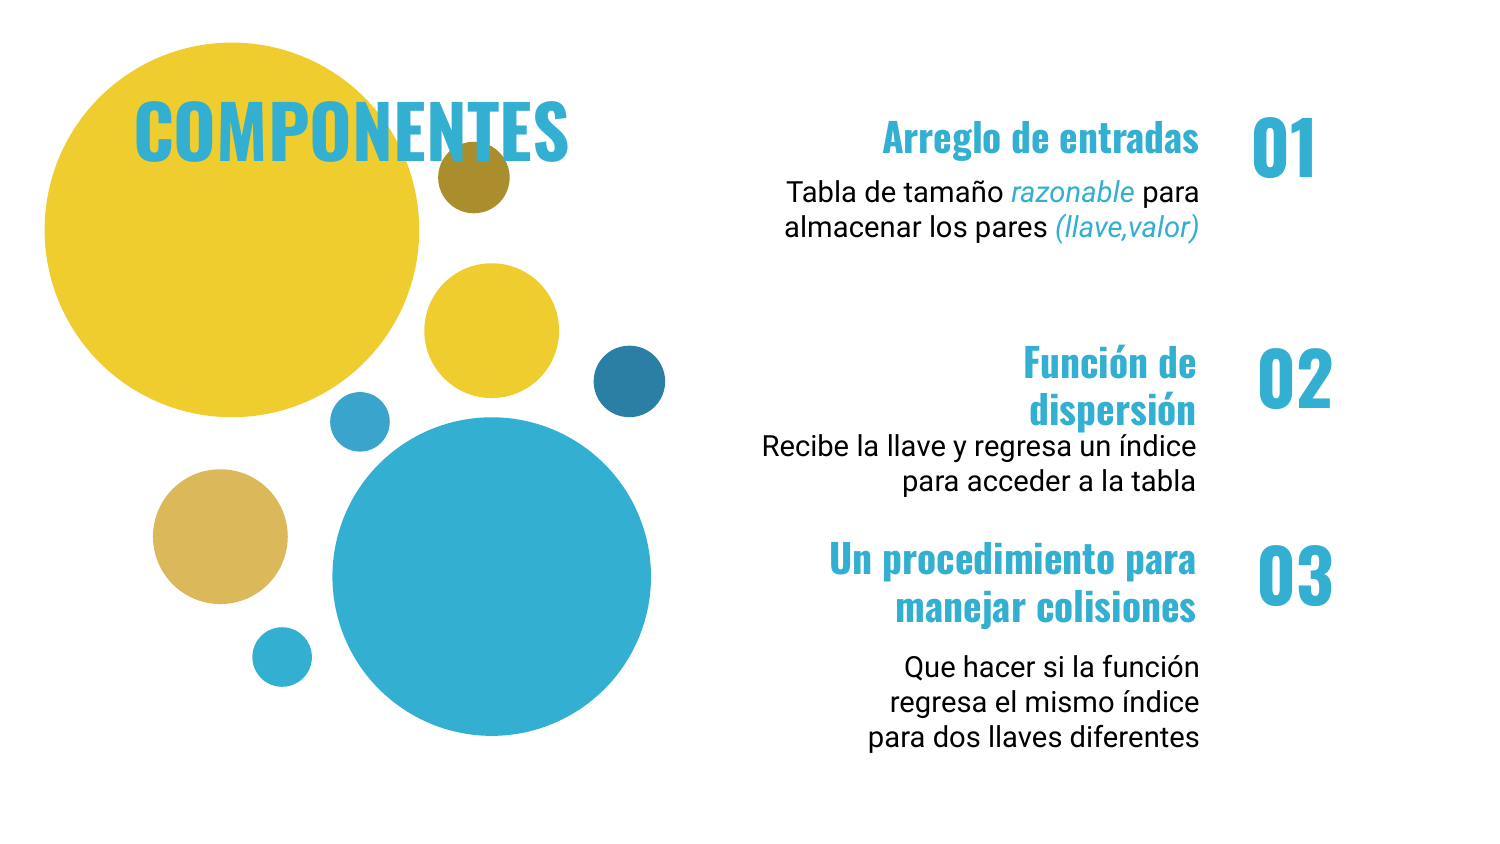

COMPONENTES
Arreglo de entradas
# 01
Tabla de tamaño razonable para almacenar los pares (llave,valor)

Función de dispersión
02
Recibe la llave y regresa un índice para acceder a la tabla

Un procedimiento para manejar colisiones
03
Que hacer si la función regresa el mismo índice para dos llaves diferentes